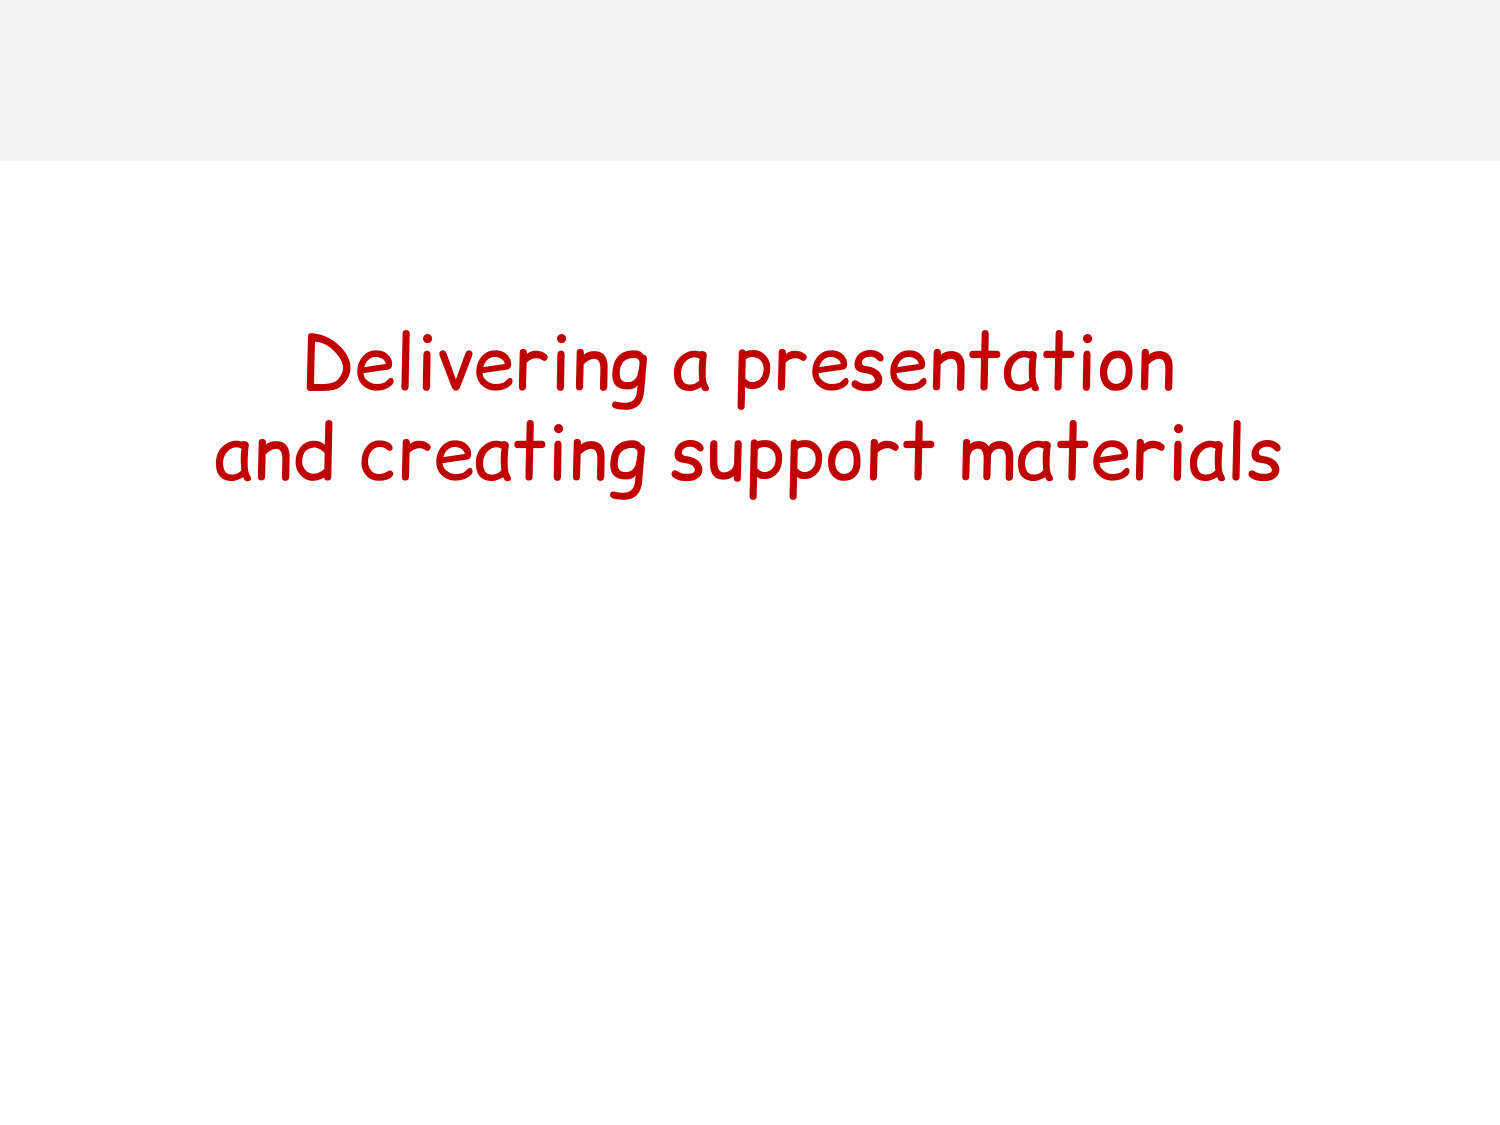

Delivering a presentation
and creating support materials